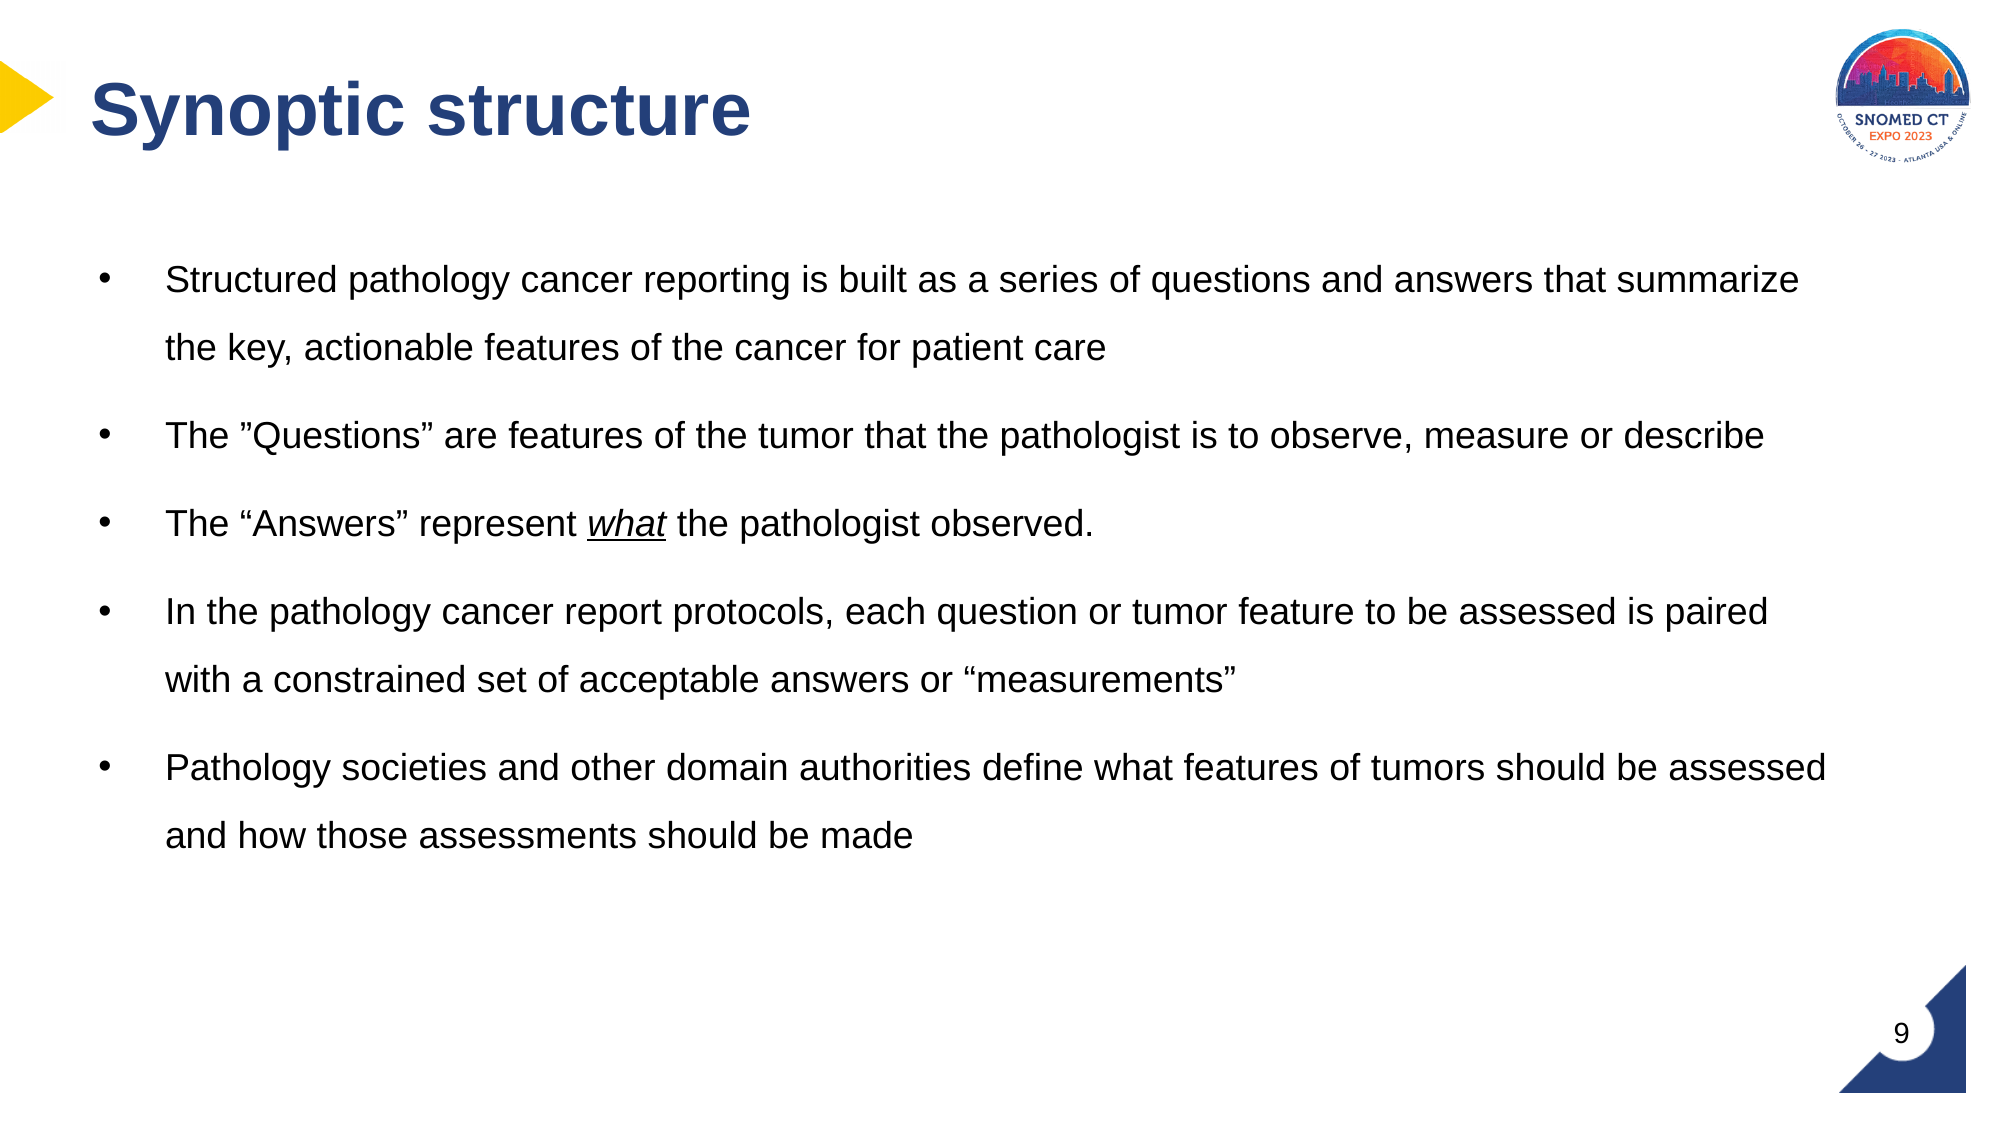

# Synoptic structure
Structured pathology cancer reporting is built as a series of questions and answers that summarize the key, actionable features of the cancer for patient care
The ”Questions” are features of the tumor that the pathologist is to observe, measure or describe
The “Answers” represent what the pathologist observed.
In the pathology cancer report protocols, each question or tumor feature to be assessed is paired with a constrained set of acceptable answers or “measurements”
Pathology societies and other domain authorities define what features of tumors should be assessed and how those assessments should be made